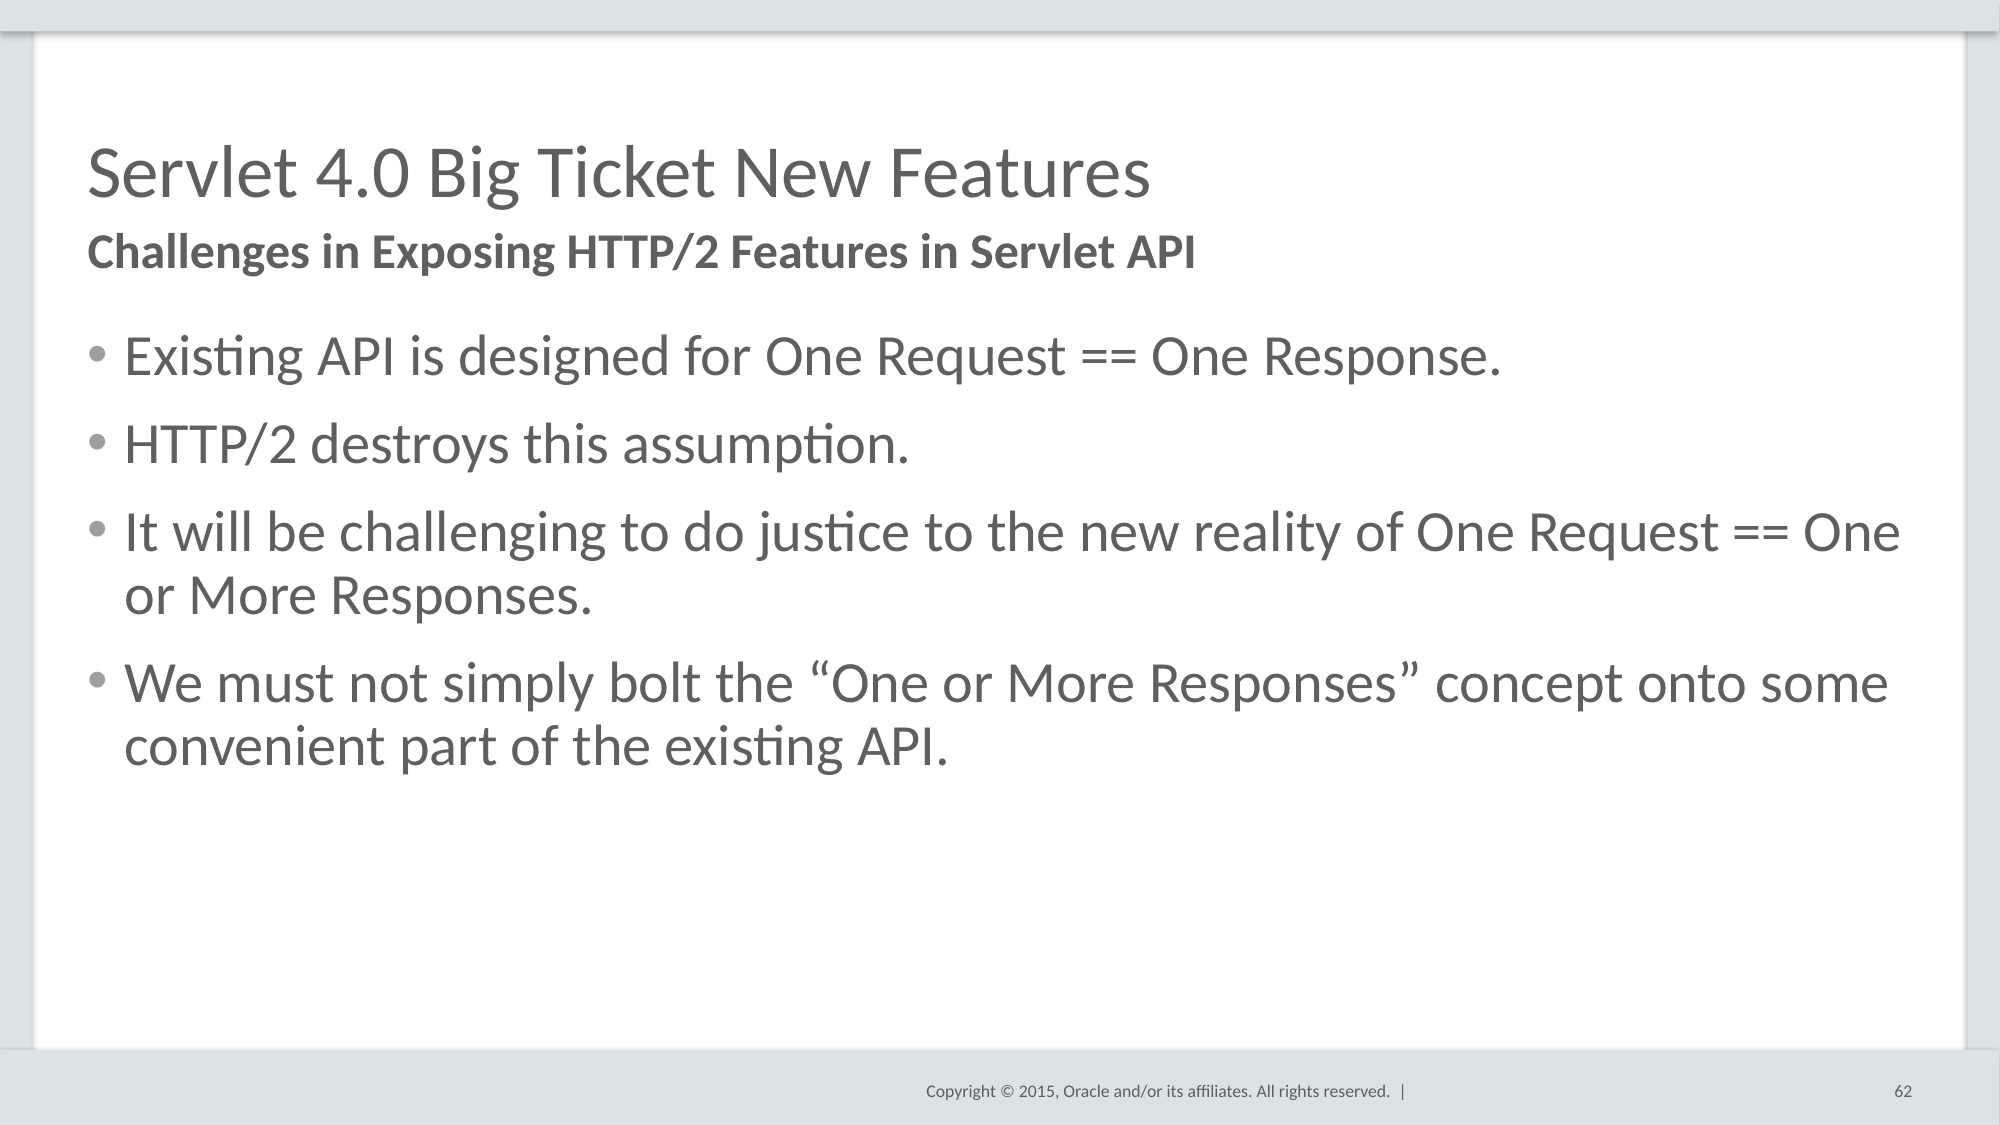

# Servlet 4.0 Big Ticket New Features
Challenges in Exposing HTTP/2 Features in Servlet API

Existing API is designed for One Request == One Response.
HTTP/2 destroys this assumption.
It will be challenging to do justice to the new reality of One Request == One or More Responses.
We must not simply bolt the “One or More Responses” concept onto some convenient part of the existing API.
62